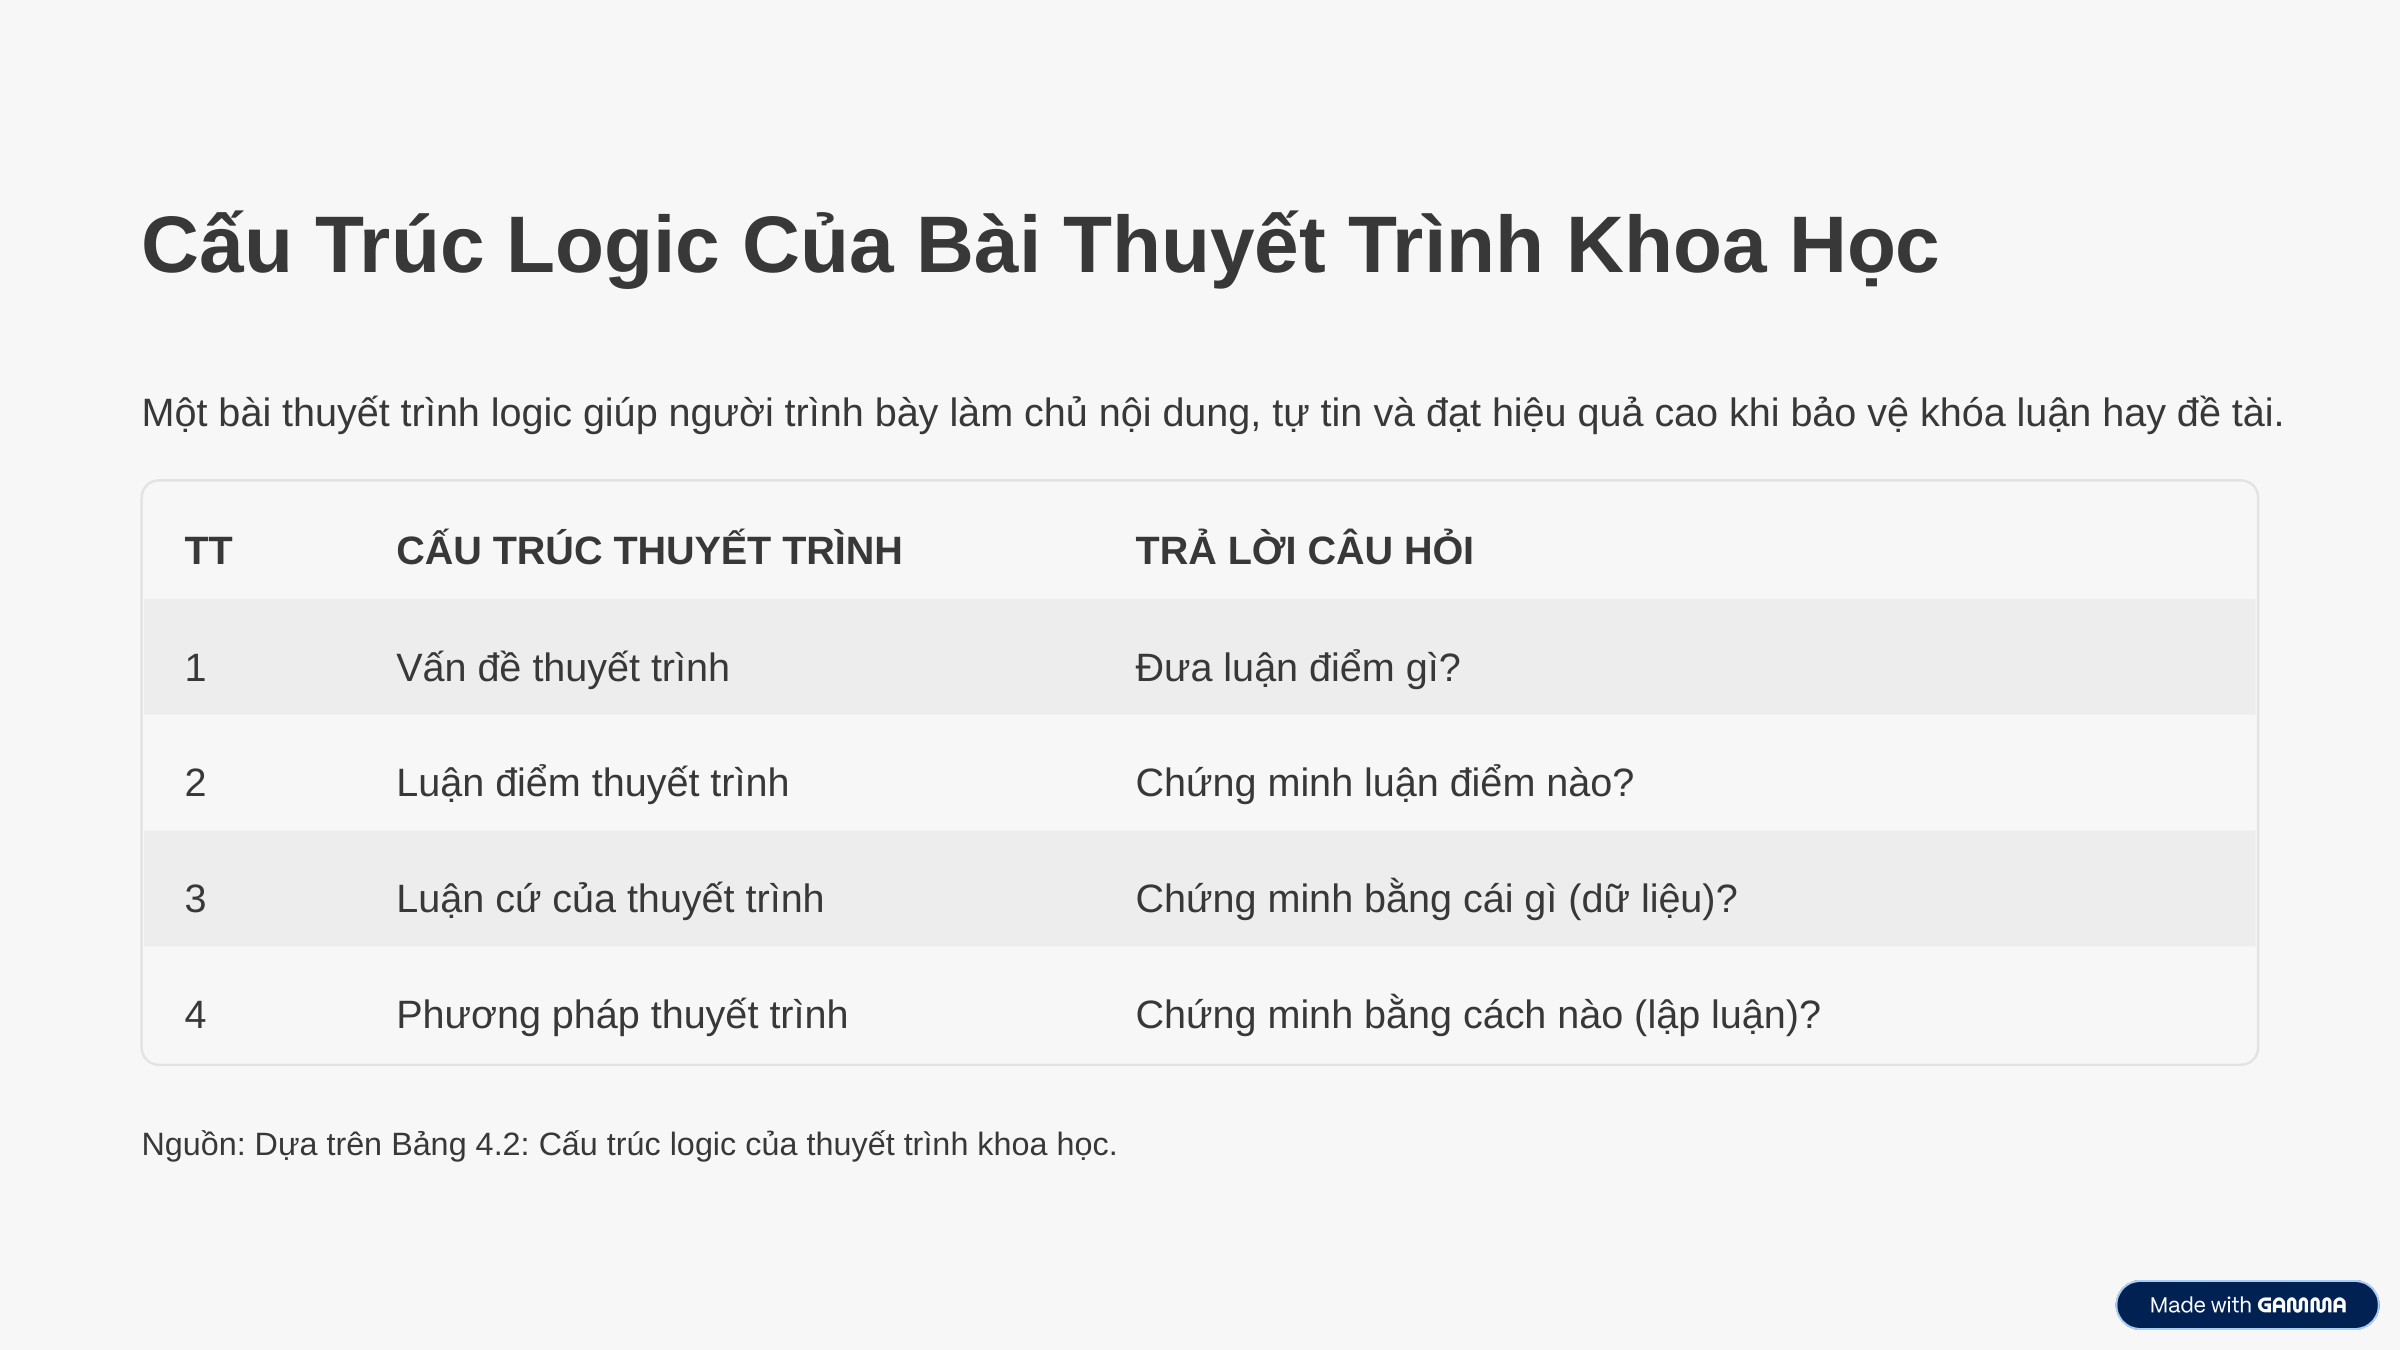

Cấu Trúc Logic Của Bài Thuyết Trình Khoa Học
Một bài thuyết trình logic giúp người trình bày làm chủ nội dung, tự tin và đạt hiệu quả cao khi bảo vệ khóa luận hay đề tài.

TT
CẤU TRÚC THUYẾT TRÌNH
TRẢ LỜI CÂU HỎI

1
Vấn đề thuyết trình
Đưa luận điểm gì?

2
Luận điểm thuyết trình
Chứng minh luận điểm nào?

3
Luận cứ của thuyết trình
Chứng minh bằng cái gì (dữ liệu)?

4
Phương pháp thuyết trình
Chứng minh bằng cách nào (lập luận)?
Nguồn: Dựa trên Bảng 4.2: Cấu trúc logic của thuyết trình khoa học.